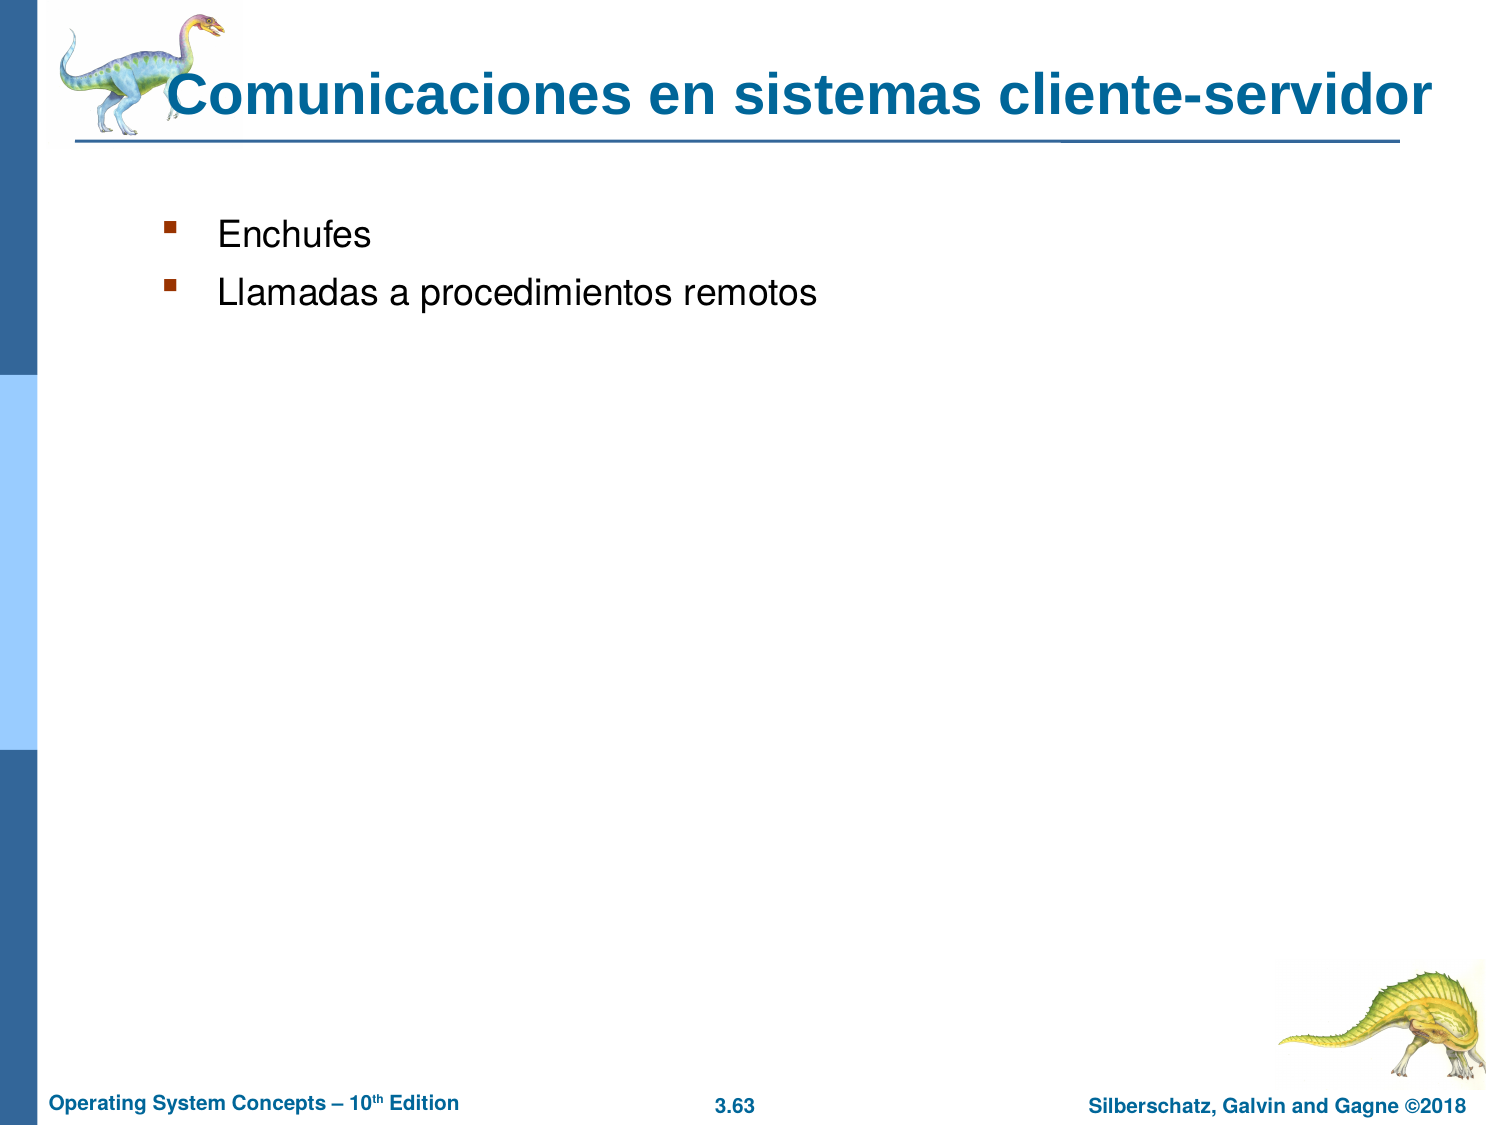

# Comunicaciones en sistemas cliente-servidor
Enchufes
Llamadas a procedimientos remotos